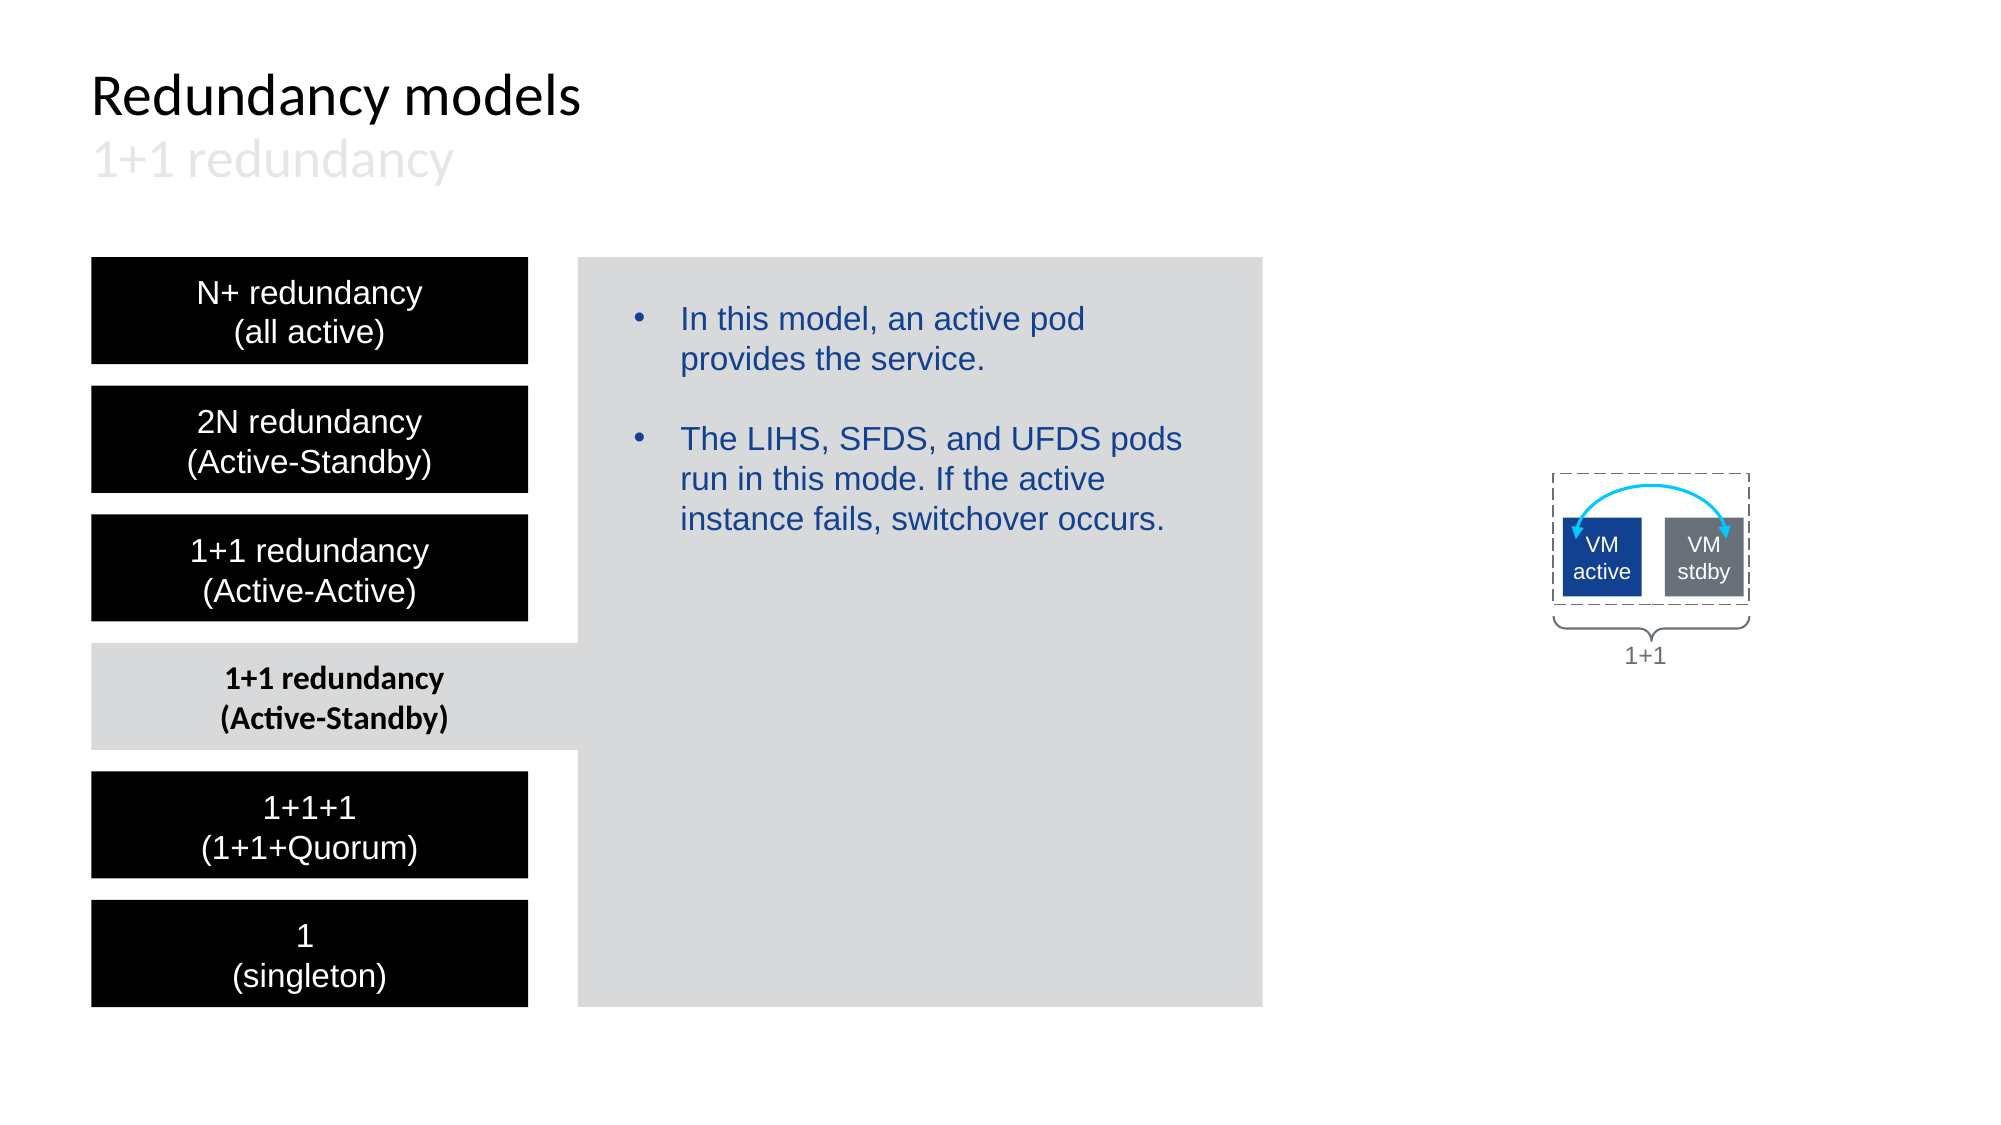

# Redundancy models
1+1 redundancy
N+ redundancy
(all active)

In this model, an active pod provides the service.

The LIHS, SFDS, and UFDS pods run in this mode. If the active instance fails, switchover occurs.
2N redundancy
(Active-Standby)

VM
active
VM
stdby

1+1
1+1 redundancy
(Active-Active)
1+1 redundancy
(Active-Standby)
1+1+1
(1+1+Quorum)
1
(singleton)